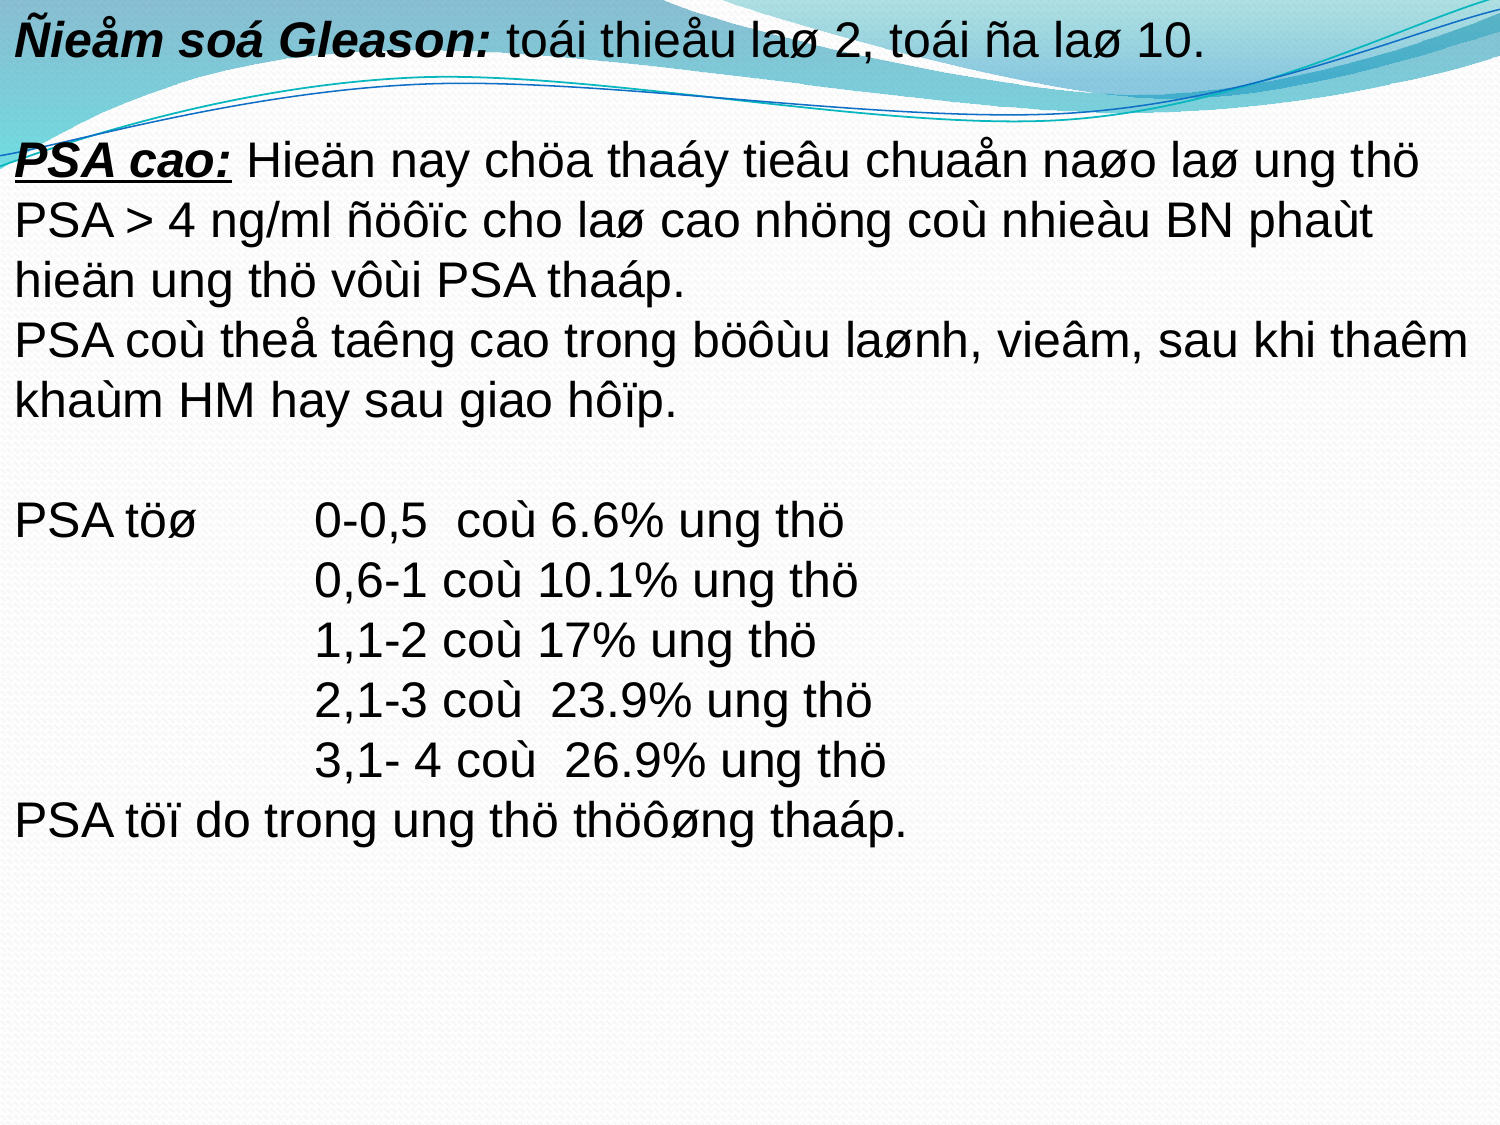

Ñieåm soá Gleason: toái thieåu laø 2, toái ña laø 10.

PSA cao: Hieän nay chöa thaáy tieâu chuaån naøo laø ung thö
PSA > 4 ng/ml ñöôïc cho laø cao nhöng coù nhieàu BN phaùt hieän ung thö vôùi PSA thaáp.
PSA coù theå taêng cao trong böôùu laønh, vieâm, sau khi thaêm khaùm HM hay sau giao hôïp.

PSA töø 	0-0,5  coù 6.6% ung thö
		0,6-1 coù 10.1% ung thö
		1,1-2 coù 17% ung thö
		2,1-3 coù  23.9% ung thö
		3,1- 4 coù  26.9% ung thö
PSA töï do trong ung thö thöôøng thaáp.